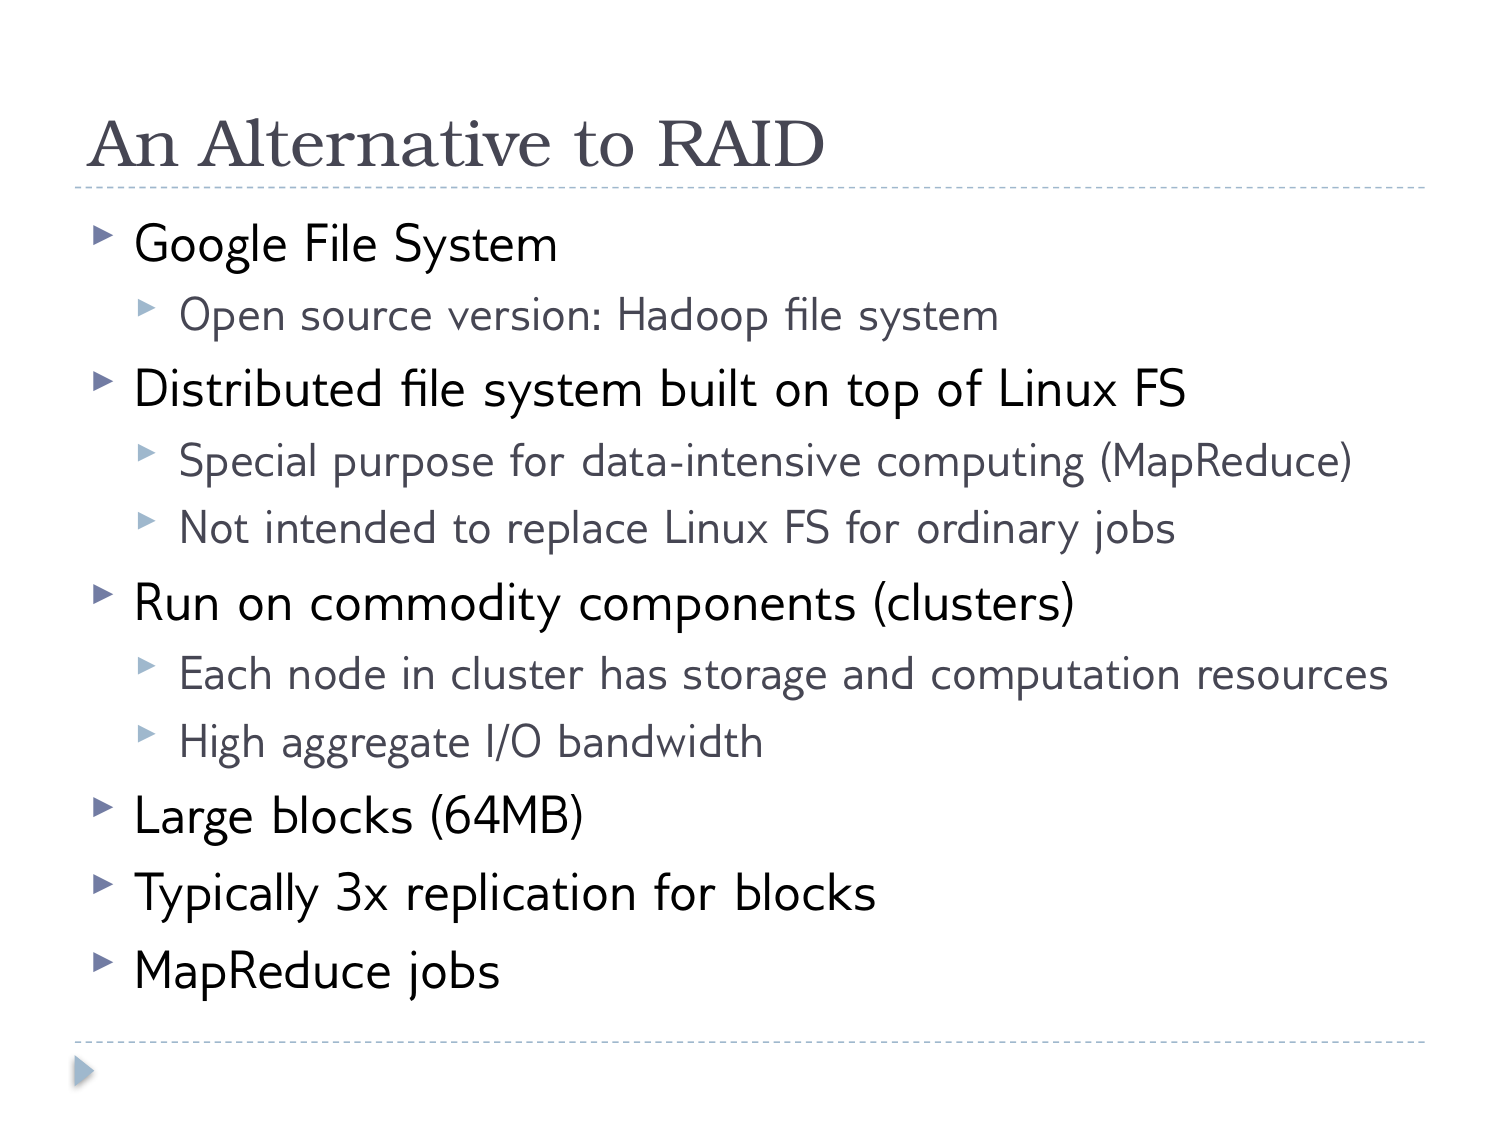

# An Alternative to RAID
Google File System
Open source version: Hadoop file system
Distributed file system built on top of Linux FS
Special purpose for data-intensive computing (MapReduce)
Not intended to replace Linux FS for ordinary jobs
Run on commodity components (clusters)
Each node in cluster has storage and computation resources
High aggregate I/O bandwidth
Large blocks (64MB)
Typically 3x replication for blocks
MapReduce jobs